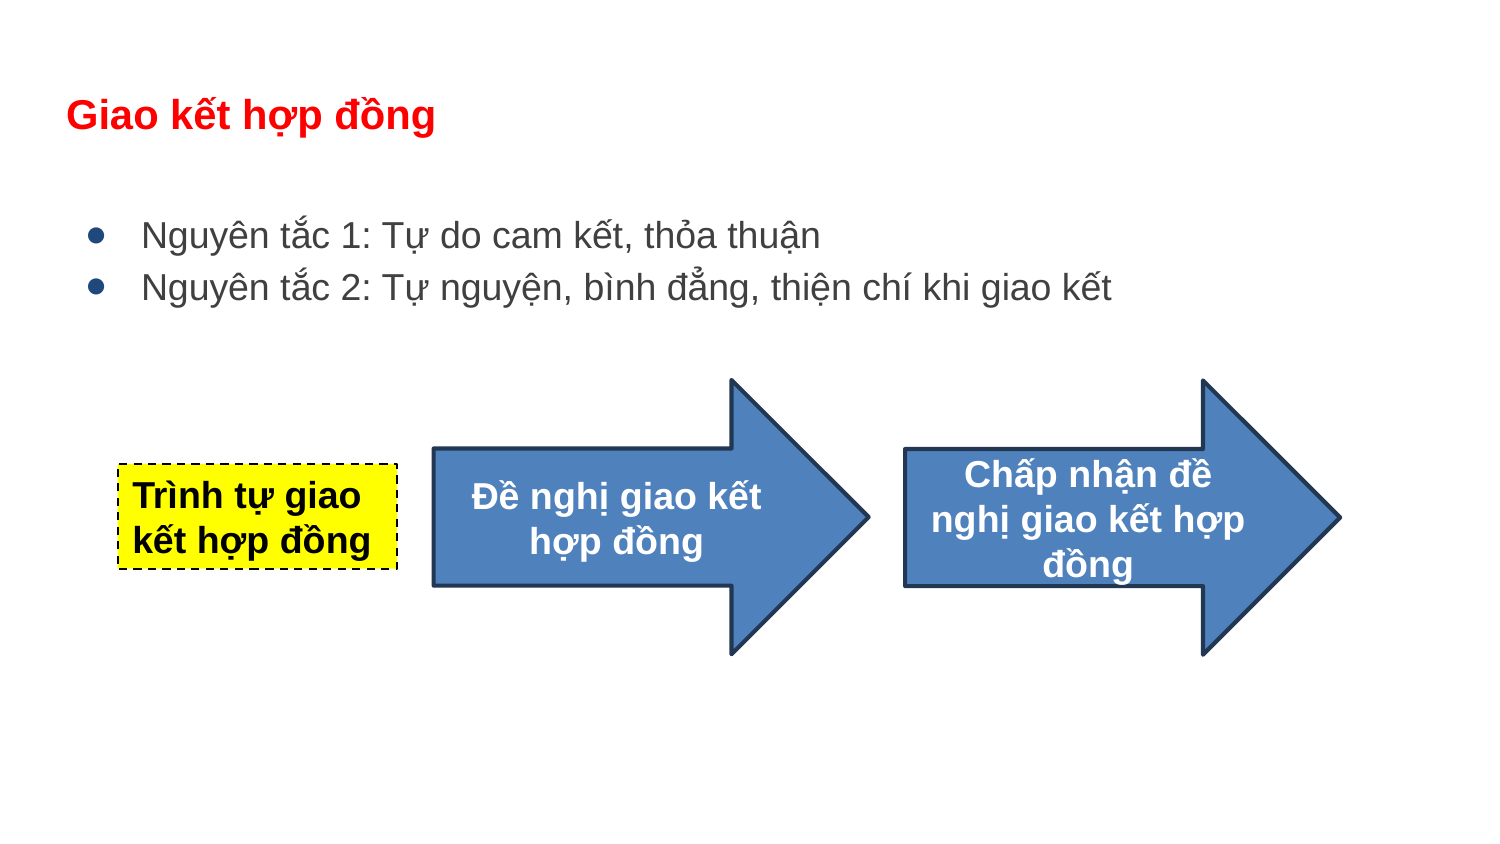

# Giao kết hợp đồng
Nguyên tắc 1: Tự do cam kết, thỏa thuận
Nguyên tắc 2: Tự nguyện, bình đẳng, thiện chí khi giao kết

Đề nghị giao kết hợp đồng
Chấp nhận đề nghị giao kết hợp đồng
Trình tự giao kết hợp đồng